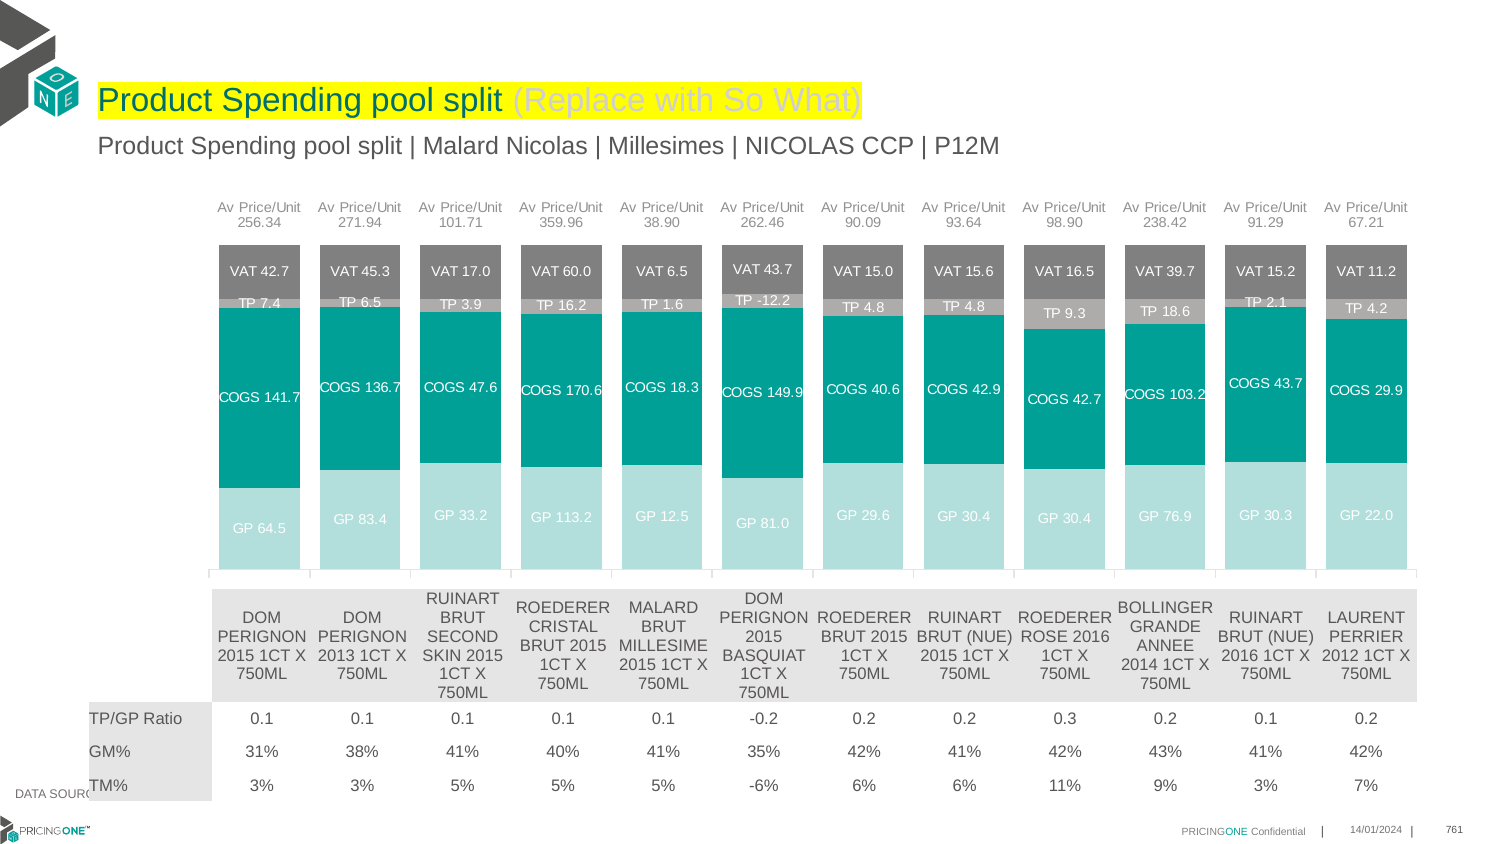

# Product Spending pool split (Replace with So What)
Product Spending pool split | Malard Nicolas | Millesimes | NICOLAS CCP | P12M

### Chart

| Category | GP | COGS | TP | VAT |
|---|---|---|---|---|
| Av Price/Unit 256.34 | 64.5489435582822 | 141.65859509202454 | 7.412093251533719 | 42.7239263803681 |
| Av Price/Unit 271.94 | 83.43693333333334 | 136.72479803921567 | 6.455915686274523 | 45.32352941176467 |
| Av Price/Unit 101.71 | 33.22672307692307 | 47.59455769230769 | 3.938334615384619 | 16.951923076923094 |
| Av Price/Unit 359.96 | 113.16474347826089 | 170.57547826086957 | 16.2235463768115 | 59.99275362318847 |
| Av Price/Unit 38.90 | 12.51979304812834 | 18.349466310160427 | 1.5504716577540094 | 6.483957219251337 |
| Av Price/Unit 262.46 | 80.99130833333334 | 149.9115 | -12.187530555555554 | 43.74305555555554 |
| Av Price/Unit 90.09 | 29.61961791044776 | 40.64826119402985 | 4.806747761194032 | 15.014925373134329 |
| Av Price/Unit 93.64 | 30.363568965517242 | 42.9100275862069 | 4.758012643678171 | 15.606321839080449 |
| Av Price/Unit 98.90 | 30.411402083333325 | 42.71015833333333 | 9.291634027777775 | 16.482638888888886 |
| Av Price/Unit 238.42 | 76.87577368421051 | 103.19000000000003 | 18.618436842105325 | 39.736842105263136 |
| Av Price/Unit 91.29 | 30.26610526315789 | 43.67164736842105 | 2.1368087719298217 | 15.21491228070174 |
| Av Price/Unit 67.21 | 21.96136037735849 | 29.851518867924533 | 4.193410062893086 | 11.201257861635217 |
|  | DOM PERIGNON 2015 1CT X 750ML | DOM PERIGNON 2013 1CT X 750ML | RUINART BRUT SECOND SKIN 2015 1CT X 750ML | ROEDERER CRISTAL BRUT 2015 1CT X 750ML | MALARD BRUT MILLESIME 2015 1CT X 750ML | DOM PERIGNON 2015 BASQUIAT 1CT X 750ML | ROEDERER BRUT 2015 1CT X 750ML | RUINART BRUT (NUE) 2015 1CT X 750ML | ROEDERER ROSE 2016 1CT X 750ML | BOLLINGER GRANDE ANNEE 2014 1CT X 750ML | RUINART BRUT (NUE) 2016 1CT X 750ML | LAURENT PERRIER 2012 1CT X 750ML |
| --- | --- | --- | --- | --- | --- | --- | --- | --- | --- | --- | --- | --- |
| TP/GP Ratio | 0.1 | 0.1 | 0.1 | 0.1 | 0.1 | -0.2 | 0.2 | 0.2 | 0.3 | 0.2 | 0.1 | 0.2 |
| GM% | 31% | 38% | 41% | 40% | 41% | 35% | 42% | 41% | 42% | 43% | 41% | 42% |
| TM% | 3% | 3% | 5% | 5% | 5% | -6% | 6% | 6% | 11% | 9% | 3% | 7% |
DATA SOURCE: Client P&L

14/01/2024
761